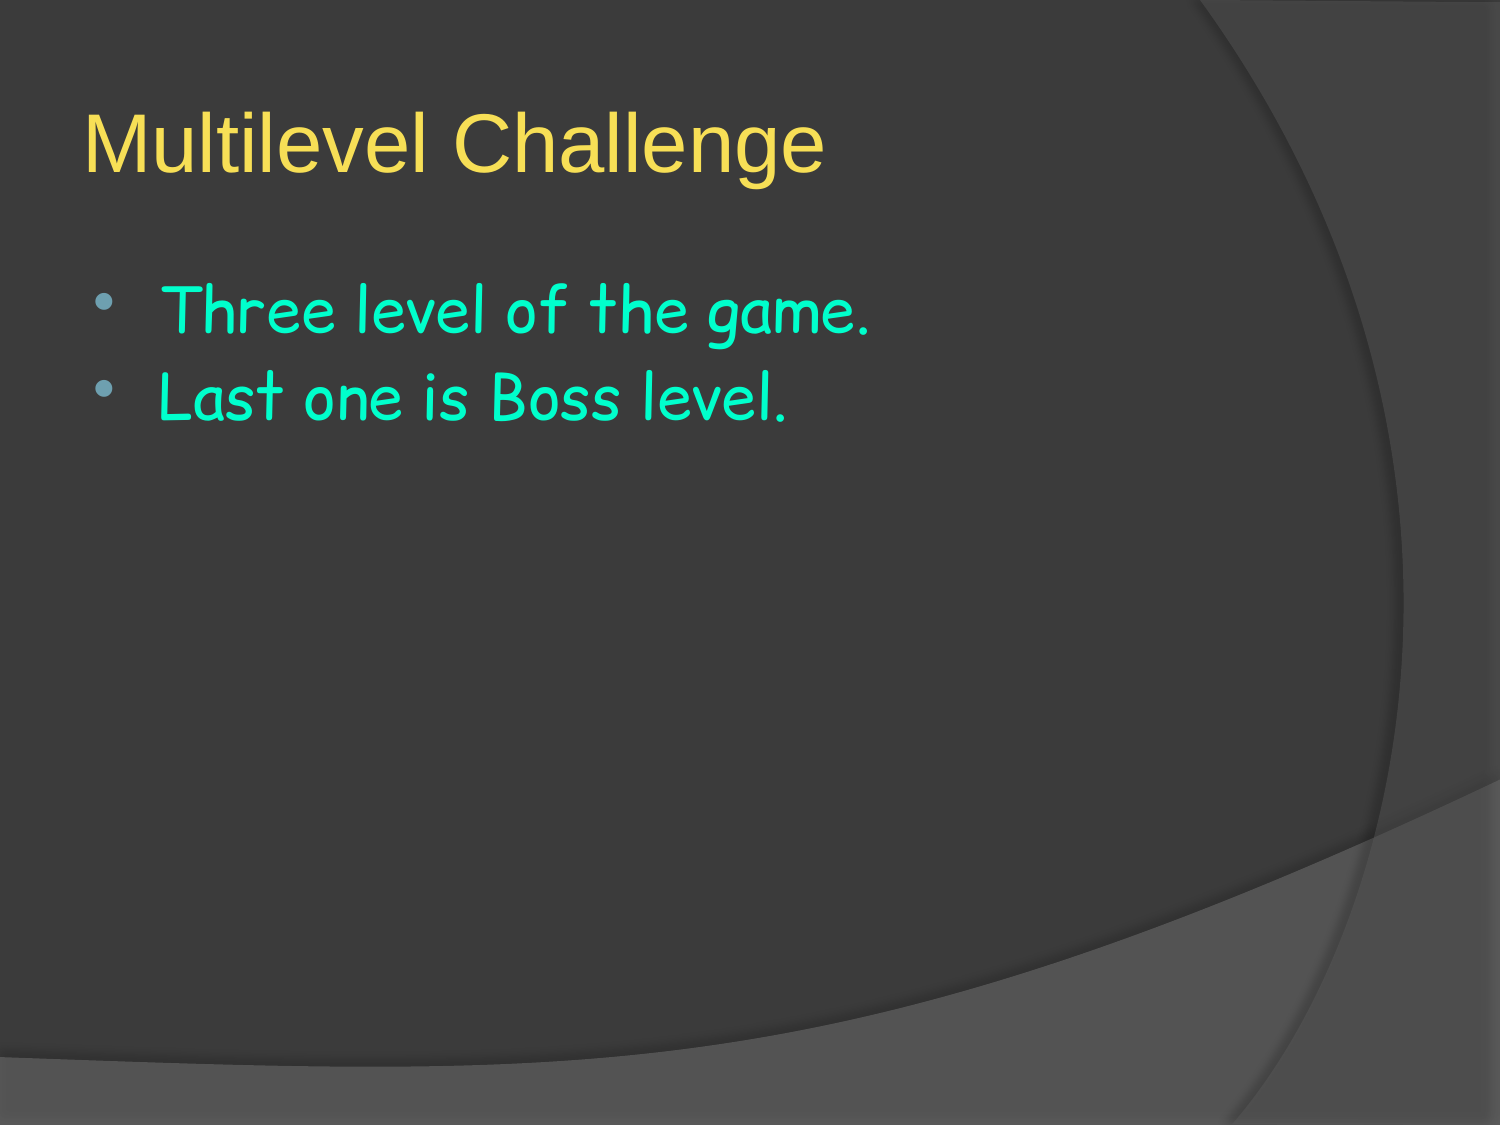

# Multilevel Challenge
Three level of the game.
Last one is Boss level.